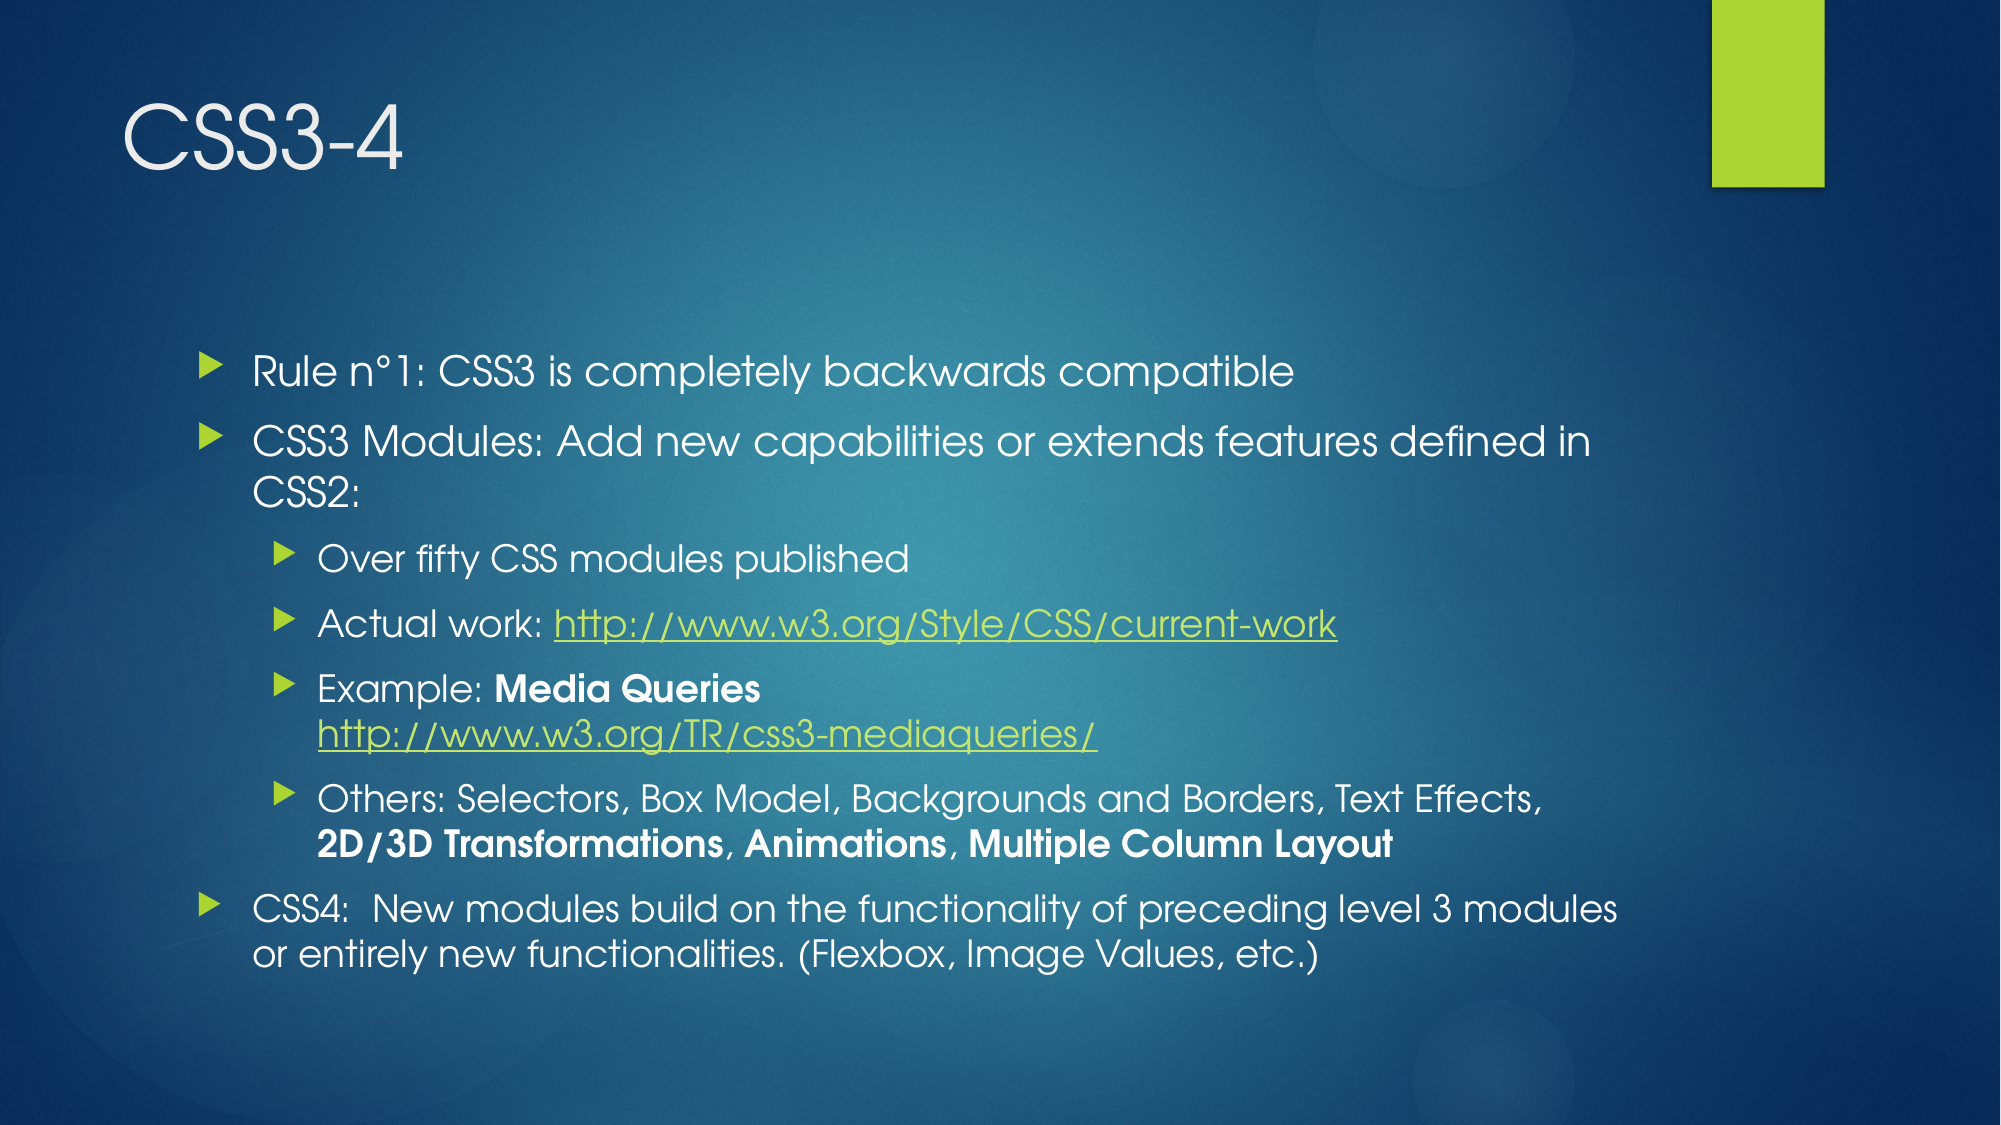

# CSS3-4
Rule n°1: CSS3 is completely backwards compatible
CSS3 Modules: Add new capabilities or extends features defined in CSS2:
Over fifty CSS modules published
Actual work: http://www.w3.org/Style/CSS/current-work
Example: Media Queries
http://www.w3.org/TR/css3-mediaqueries/
Others: Selectors, Box Model, Backgrounds and Borders, Text Effects, 2D/3D Transformations, Animations, Multiple Column Layout
CSS4:  New modules build on the functionality of preceding level 3 modules or entirely new functionalities. (Flexbox, Image Values, etc.)